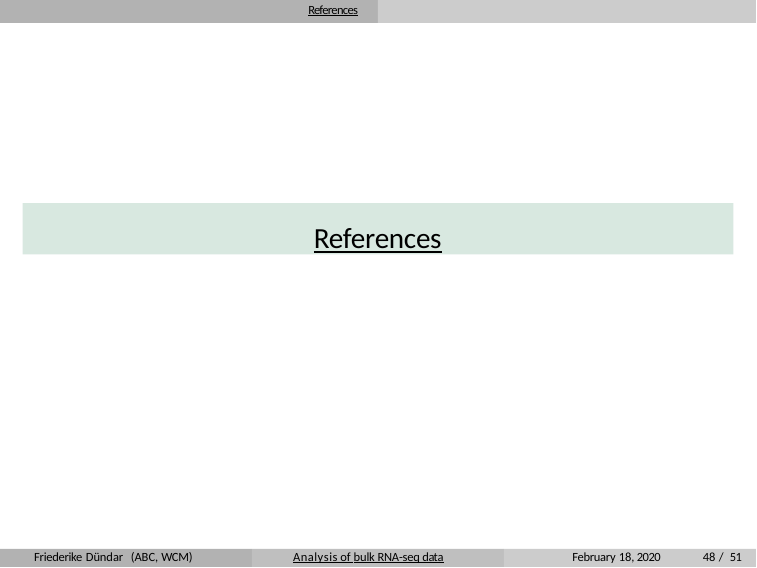

References
References
Friederike Dündar (ABC, WCM)
Analysis of bulk RNA-seq data
February 18, 2020
48 / 51